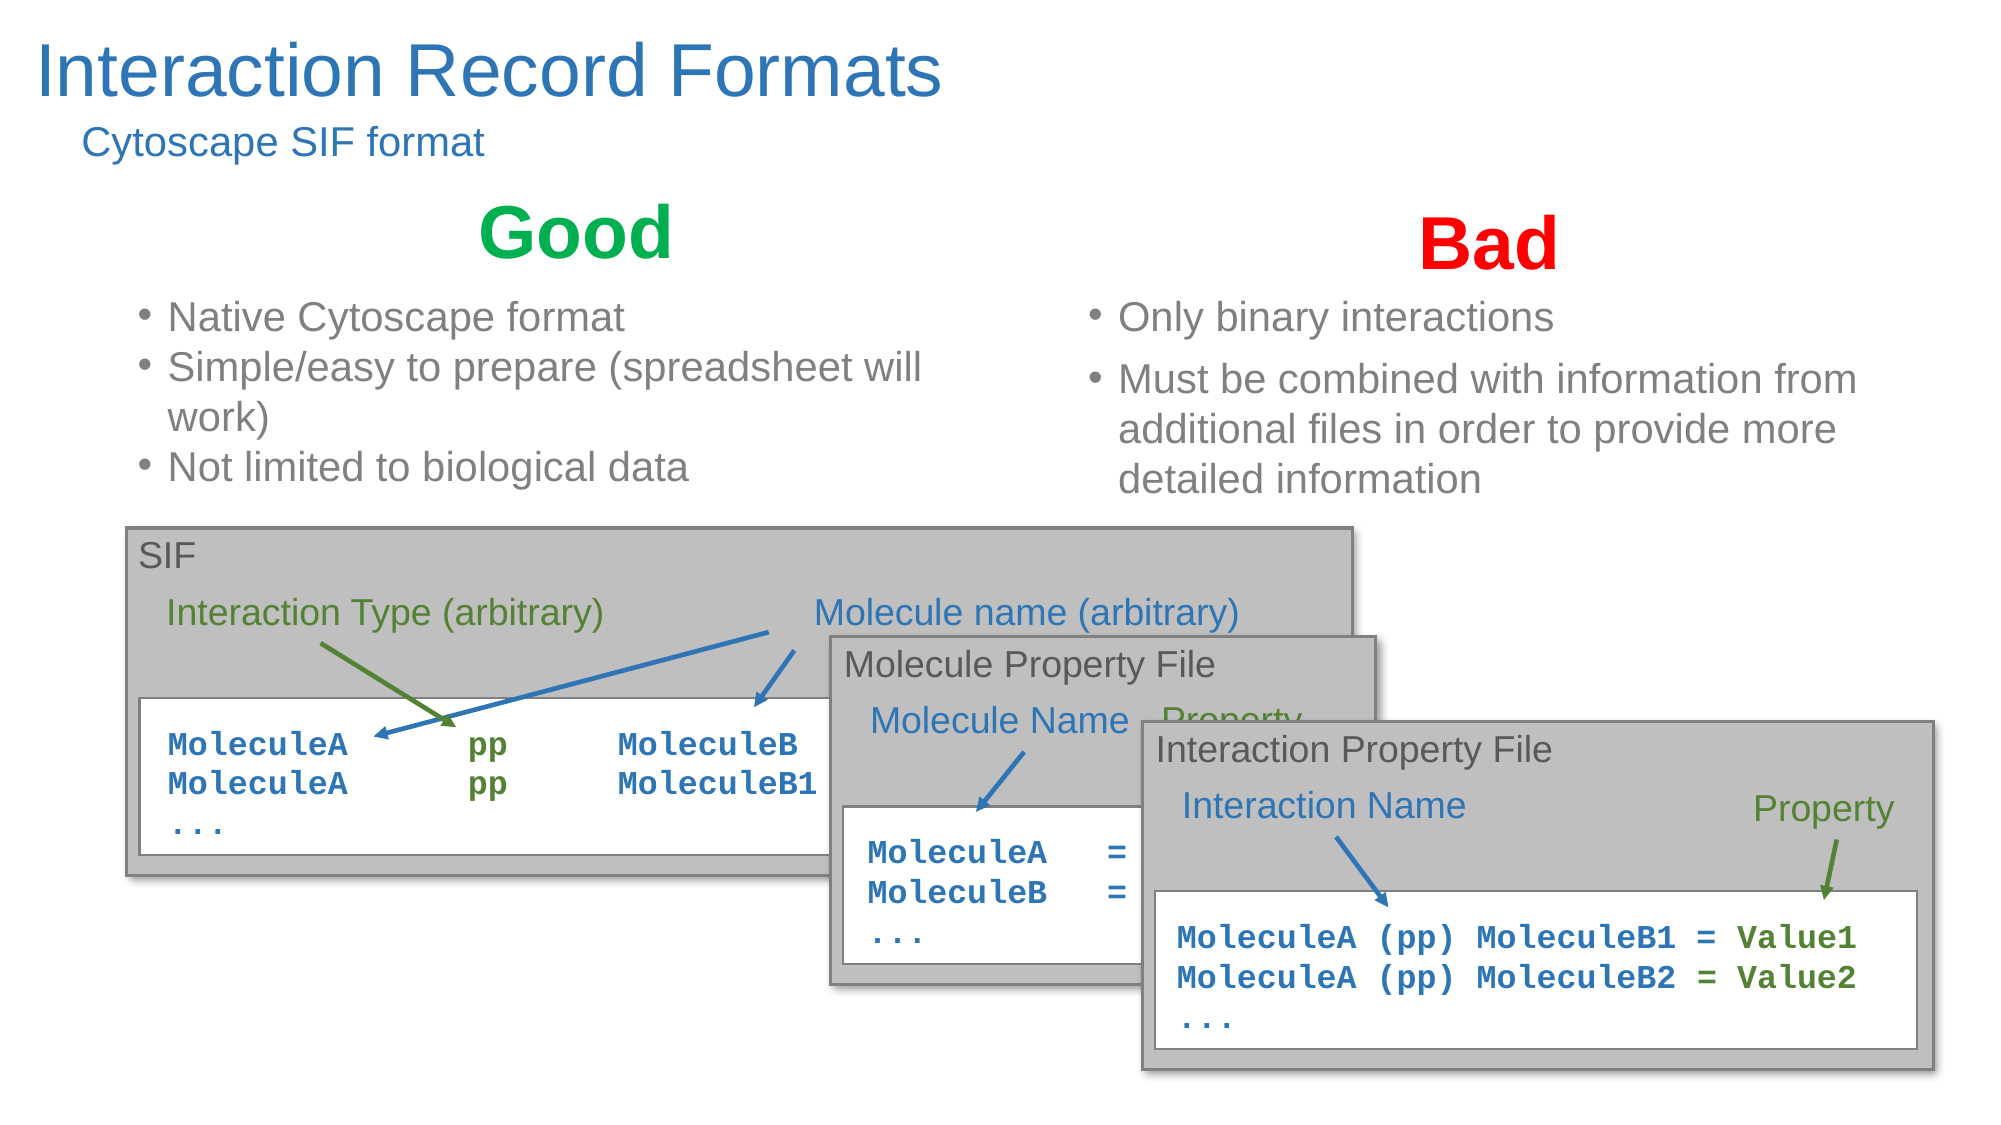

Interaction Record Formats
Cytoscape SIF format
Good
Bad
Native Cytoscape format
Simple/easy to prepare (spreadsheet will work)
Not limited to biological data

Only binary interactions
Must be combined with information from additional files in order to provide more detailed information
SIF

MoleculeA	pp	MoleculeB
MoleculeA	pp	MoleculeB1 MoleculeB2 MoleculeB3
...
Interaction Type (arbitrary)
Molecule name (arbitrary)
Molecule Property File

MoleculeA   =   Value1
MoleculeB   =   Value2
...
Property
Molecule Name
Interaction Property File

MoleculeA (pp) MoleculeB1 = Value1
MoleculeA (pp) MoleculeB2 = Value2
...
Interaction Name
Property